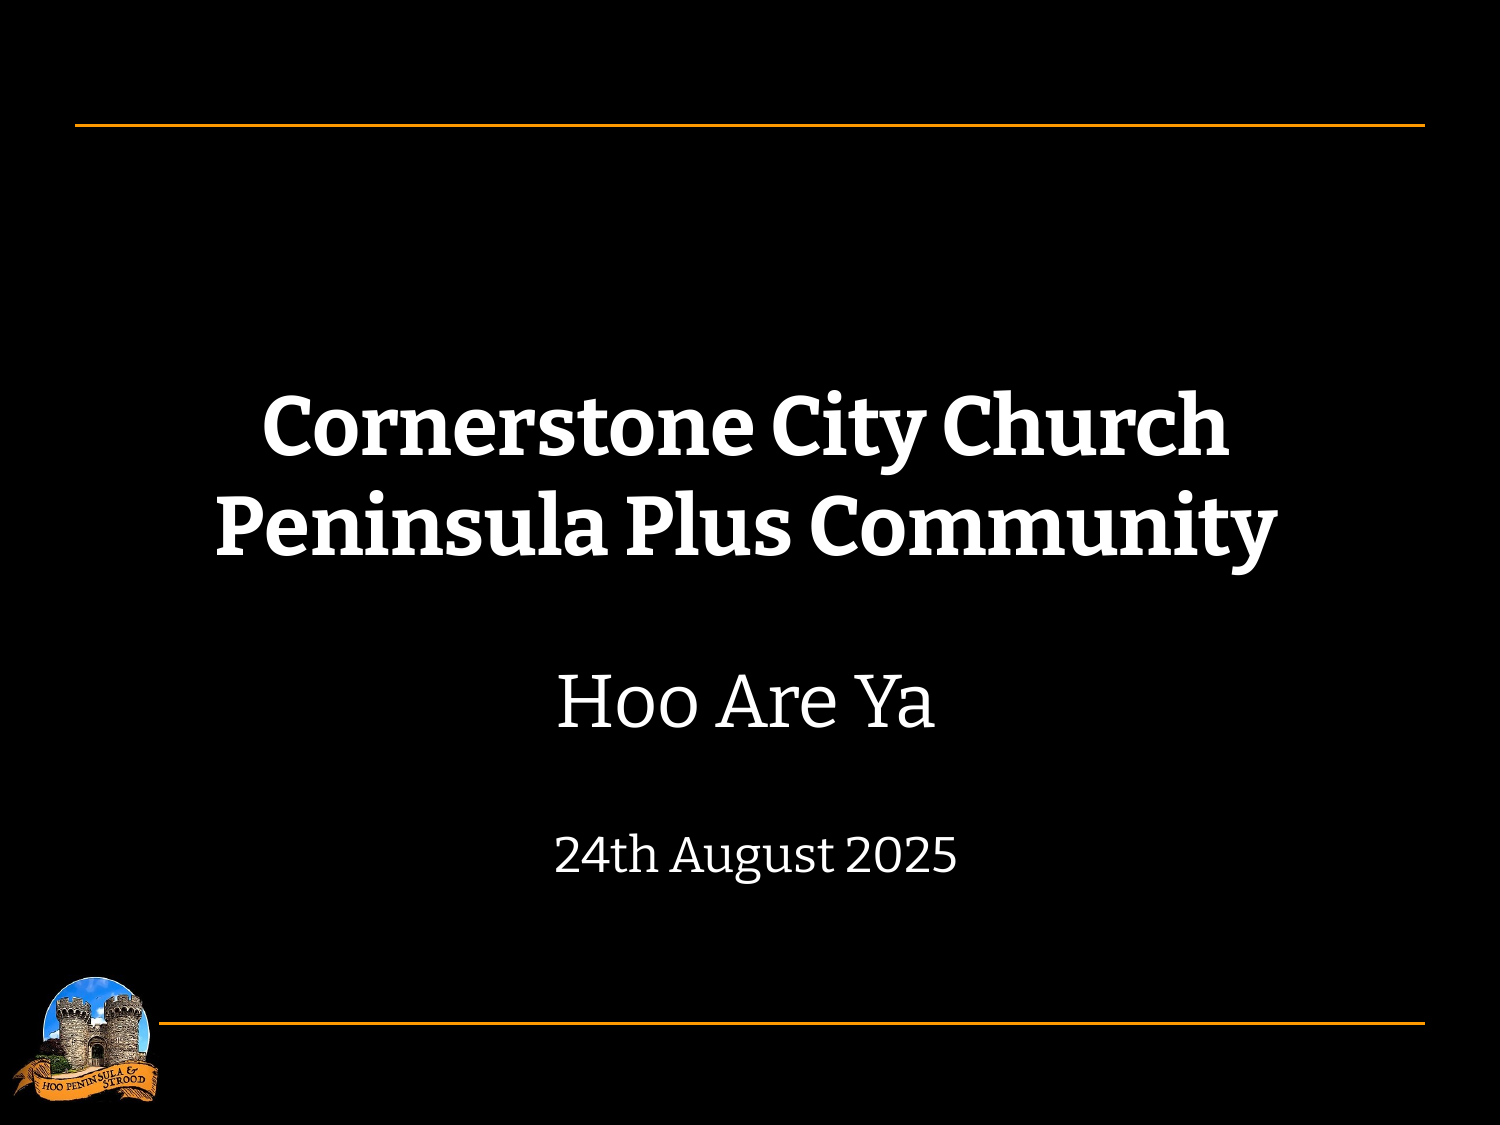

Cornerstone City Church
Peninsula Plus Community
Hoo Are Ya
  24th August 2025